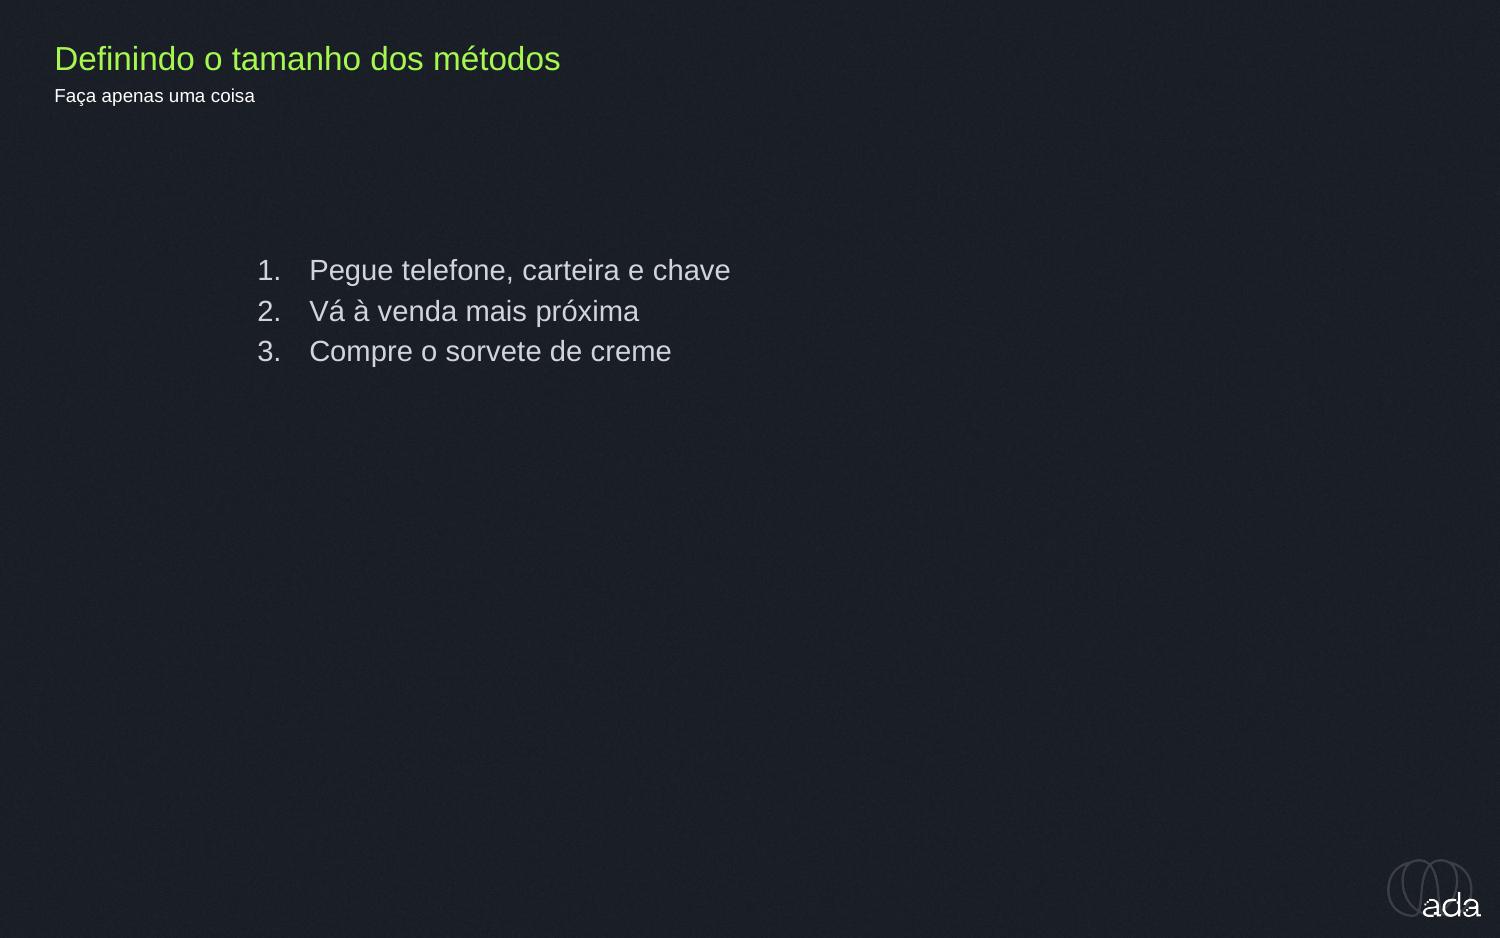

Definindo o tamanho dos métodos
Faça apenas uma coisa
Pegue telefone, carteira e chave
Vá à venda mais próxima
Compre o sorvete de creme